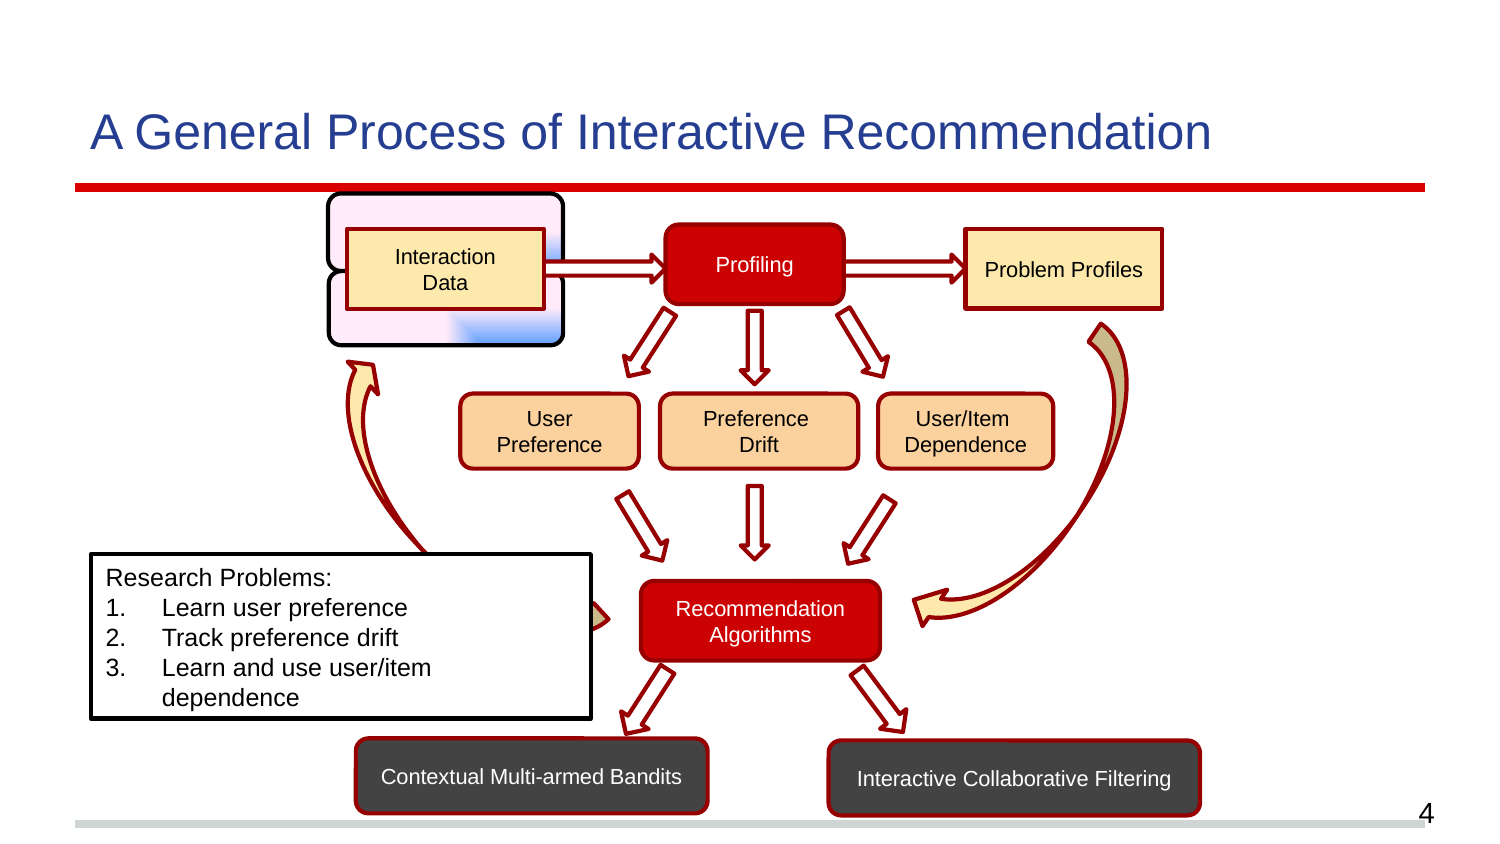

# A General Process of Interactive Recommendation

Profiling
Problem Profiles
Interaction
Data

User Preference
Preference
Drift
User/Item
Dependence

Research Problems:
Learn user preference
Track preference drift
Learn and use user/item dependence
Recommendation
Algorithms

Contextual Multi-armed Bandits
Interactive Collaborative Filtering
4